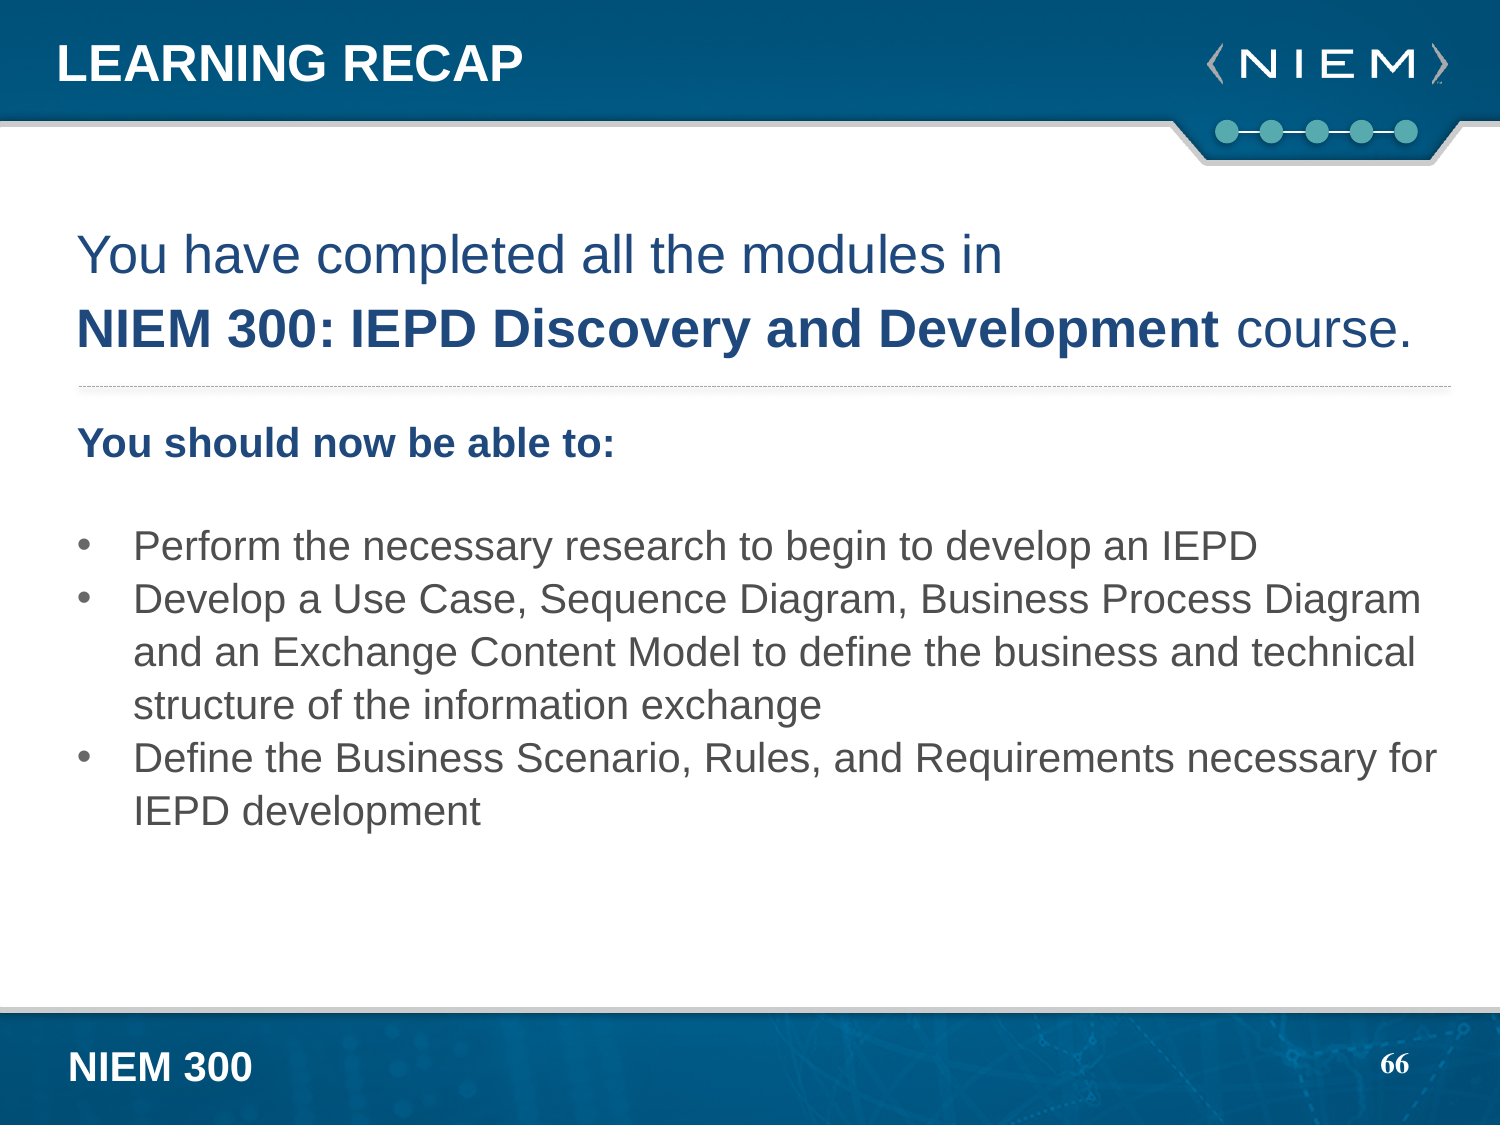

# Learning recap

You have completed all the modules in
NIEM 300: IEPD Discovery and Development course.

You should now be able to:

Perform the necessary research to begin to develop an IEPD
Develop a Use Case, Sequence Diagram, Business Process Diagram and an Exchange Content Model to define the business and technical structure of the information exchange
Define the Business Scenario, Rules, and Requirements necessary for IEPD development
66